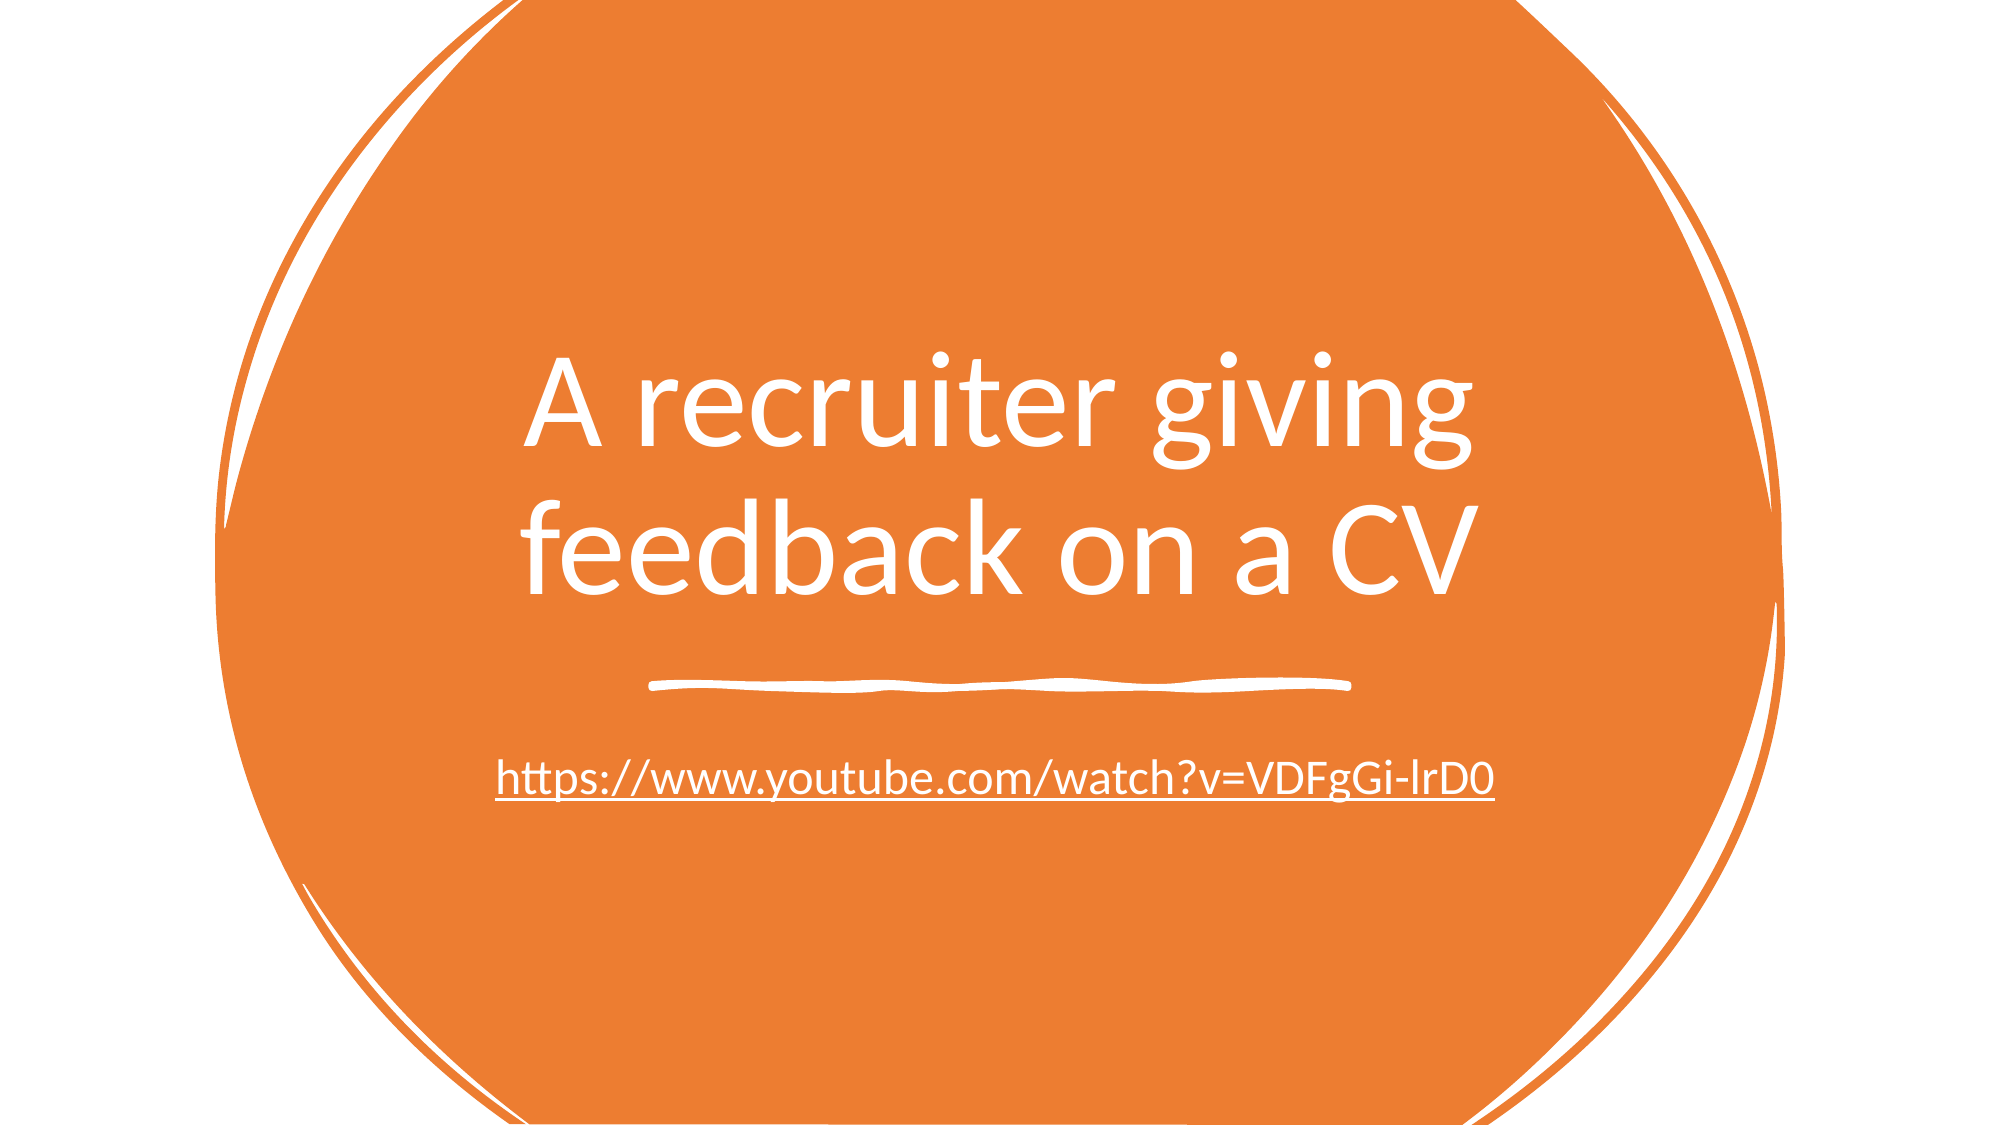

# A recruiter giving feedback on a CV

https://www.youtube.com/watch?v=VDFgGi-lrD0